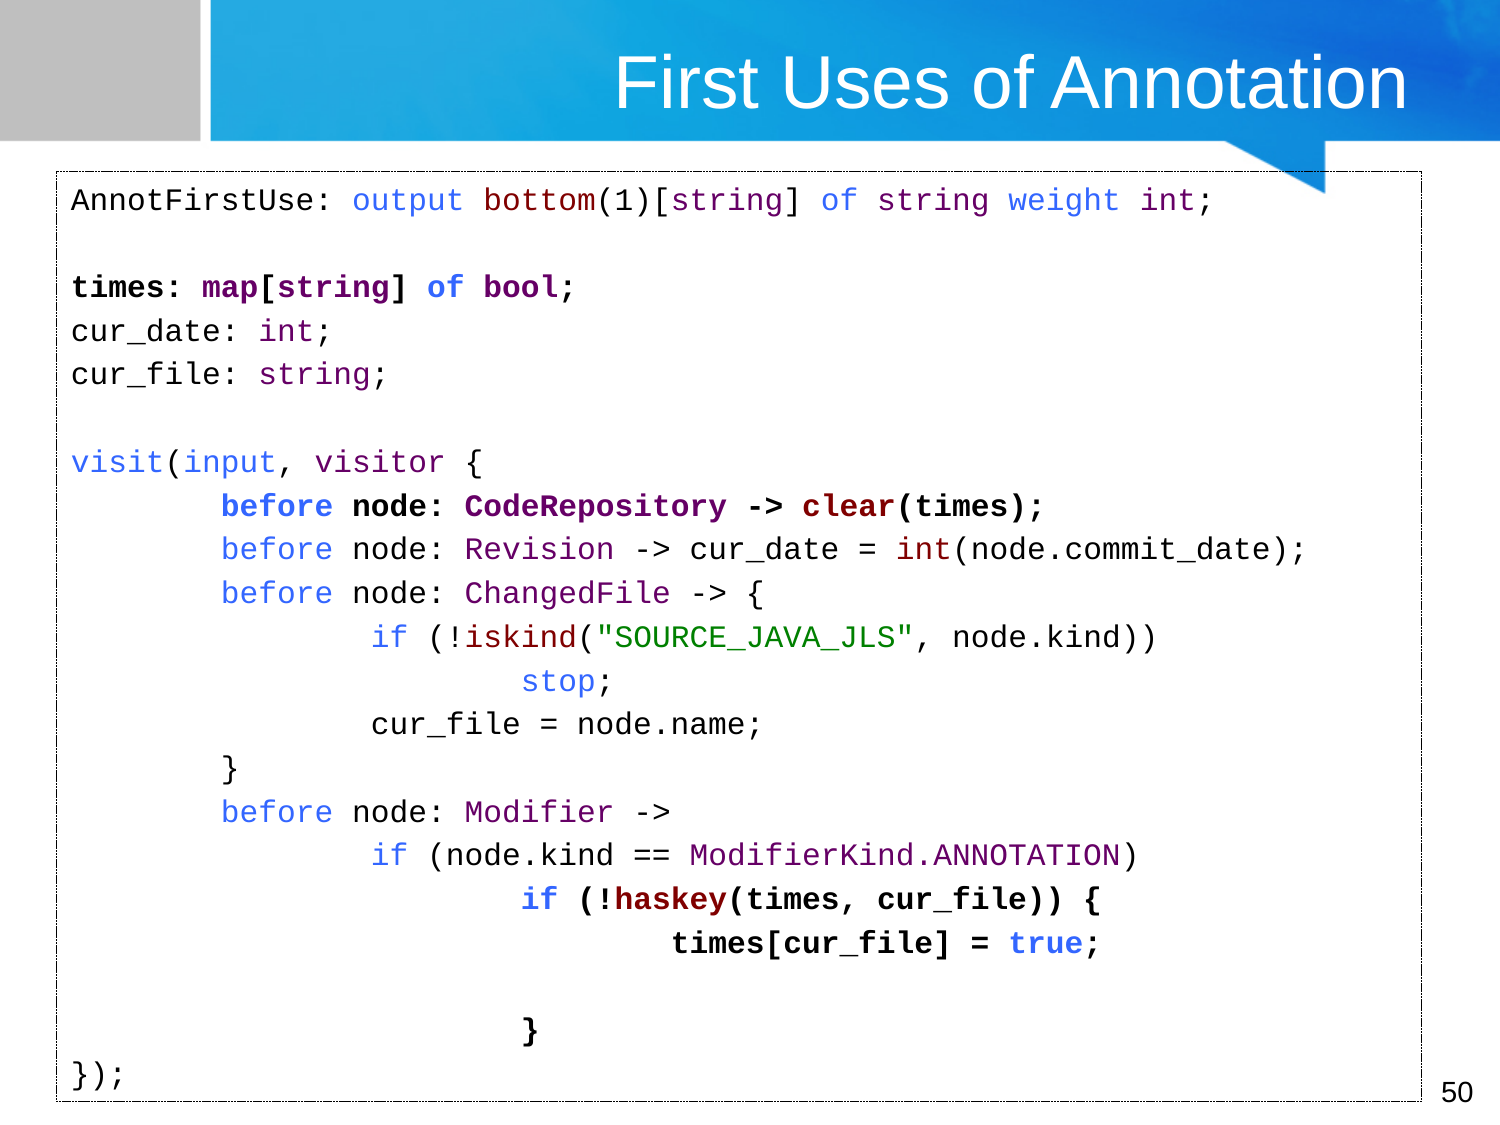

# First Uses of Annotation
AnnotFirstUse: output bottom(1)[string] of string weight int;

times: map[string] of bool;
cur_date: int;
cur_file: string;

visit(input, visitor {
	before node: CodeRepository -> clear(times);
	before node: Revision -> cur_date = int(node.commit_date);
	before node: ChangedFile -> {
		if (!iskind("SOURCE_JAVA_JLS", node.kind))
			stop;
		cur_file = node.name;
	}
	before node: Modifier ->
		if (node.kind == ModifierKind.ANNOTATION)
			if (!haskey(times, cur_file)) {
				times[cur_file] = true;

			}
});
50